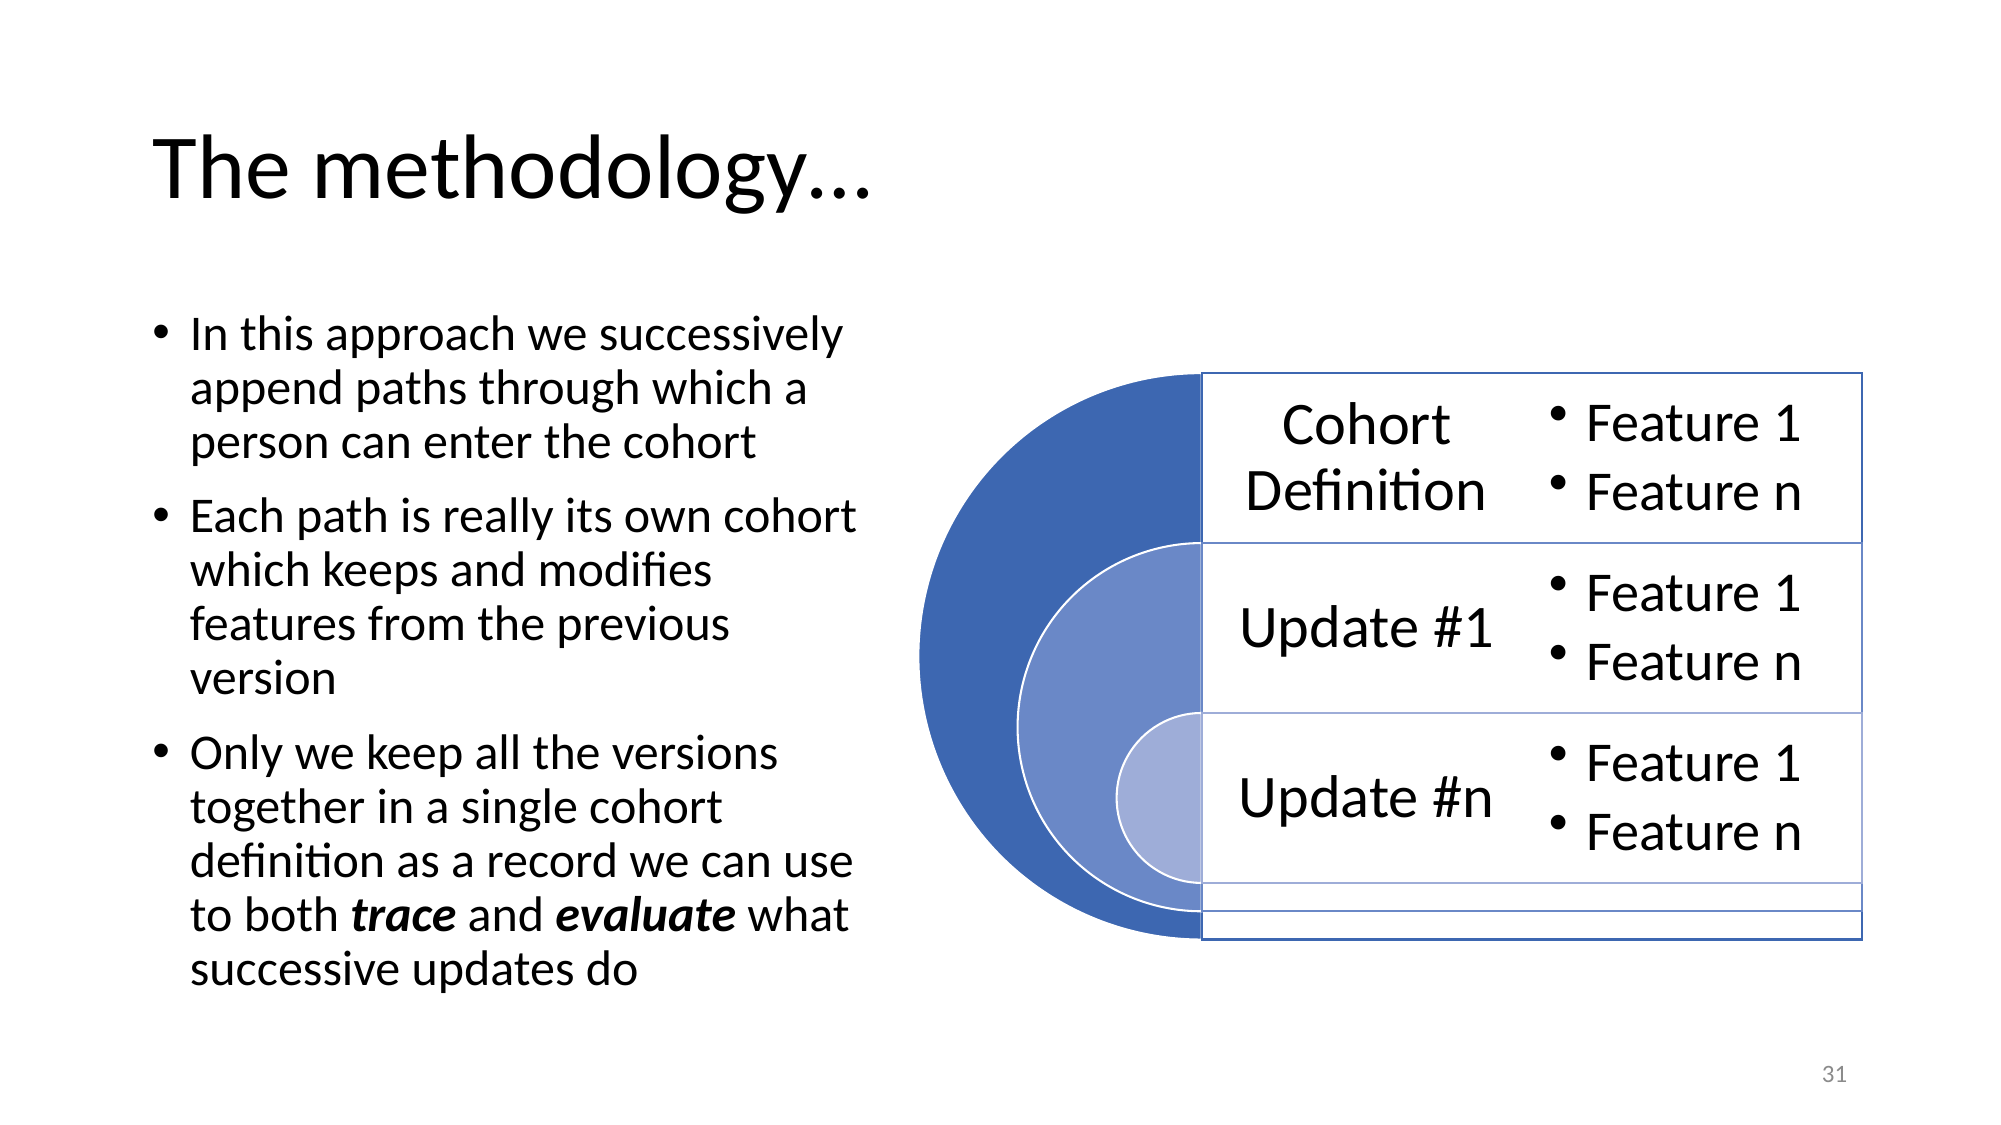

# The methodology…
In this approach we successively append paths through which a person can enter the cohort
Each path is really its own cohort which keeps and modifies features from the previous version
Only we keep all the versions together in a single cohort definition as a record we can use to both trace and evaluate what successive updates do
Cohort Definition
Update #1
Update #n
Feature 1
Feature n
Feature 1
Feature n
Feature 1
Feature n
31